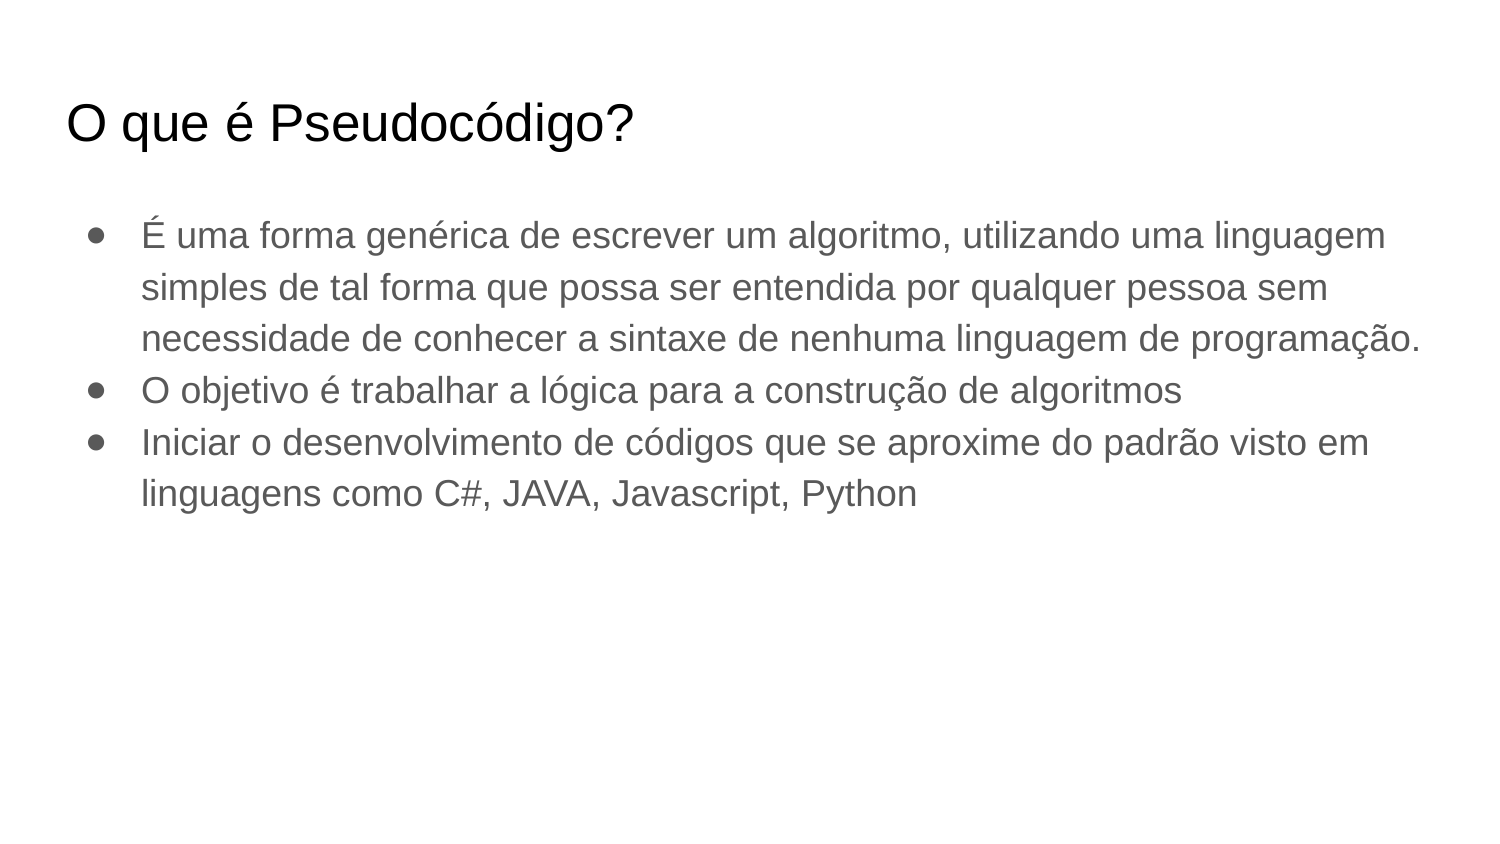

# O que é Pseudocódigo?
É uma forma genérica de escrever um algoritmo, utilizando uma linguagem simples de tal forma que possa ser entendida por qualquer pessoa sem necessidade de conhecer a sintaxe de nenhuma linguagem de programação.
O objetivo é trabalhar a lógica para a construção de algoritmos
Iniciar o desenvolvimento de códigos que se aproxime do padrão visto em linguagens como C#, JAVA, Javascript, Python